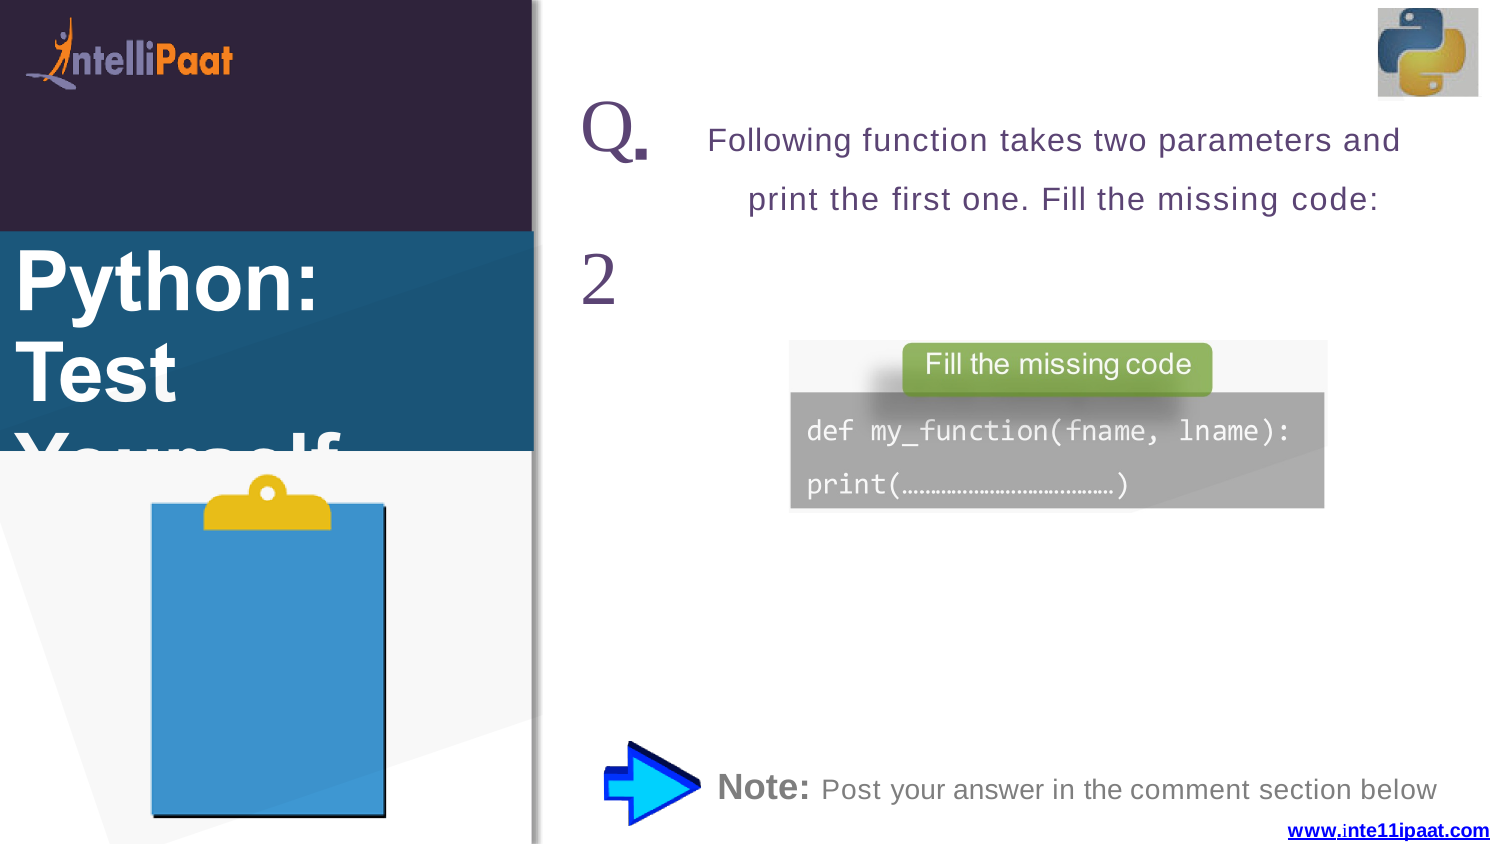

# Q■2
Following function takes two parameters and  print the first one. Fill the missing code:

Note: Post your answer in the comment section below
www.inte11ipaat.com